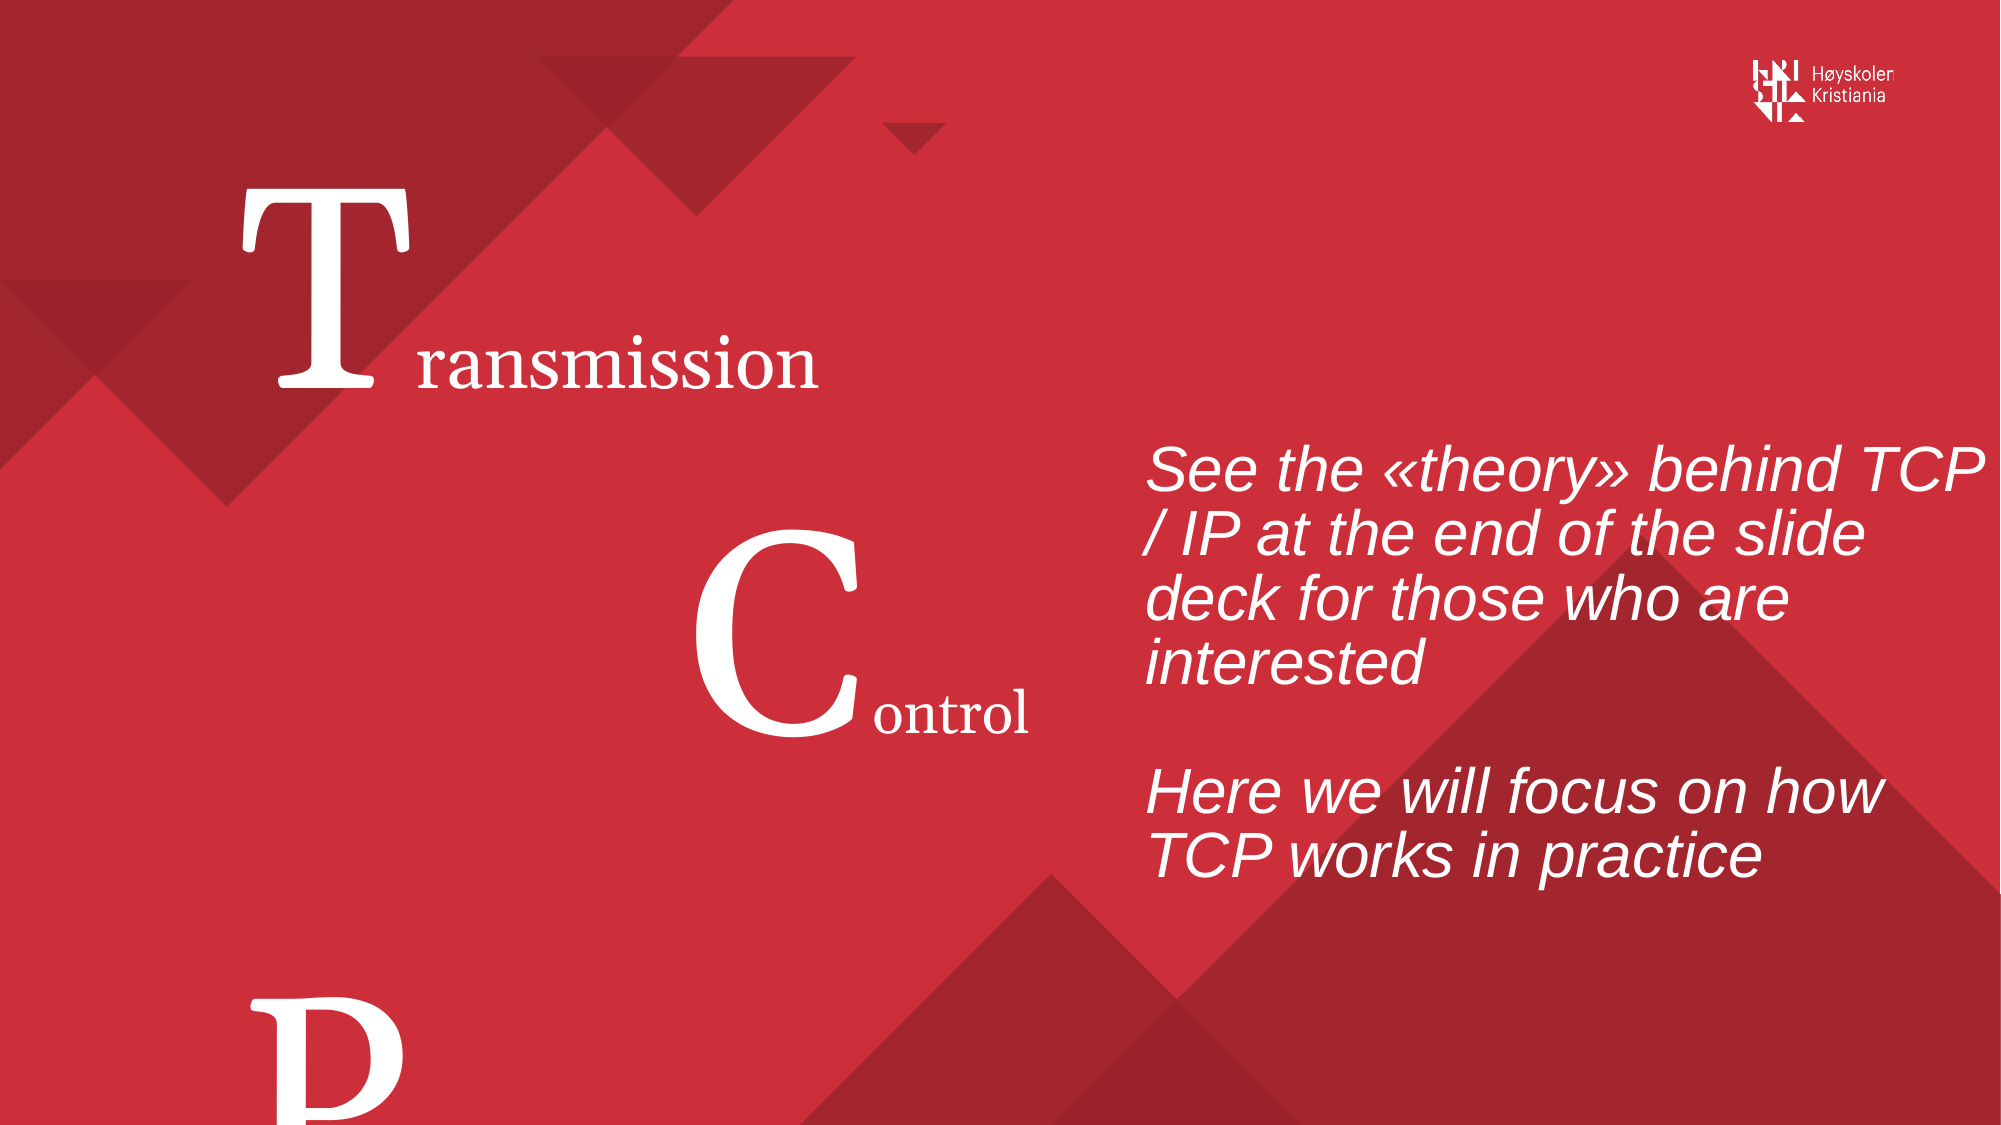

See the «theory» behind TCP / IP at the end of the slide deck for those who are interested
Here we will focus on how TCP works in practice
Transmission
			Control
							Protocol